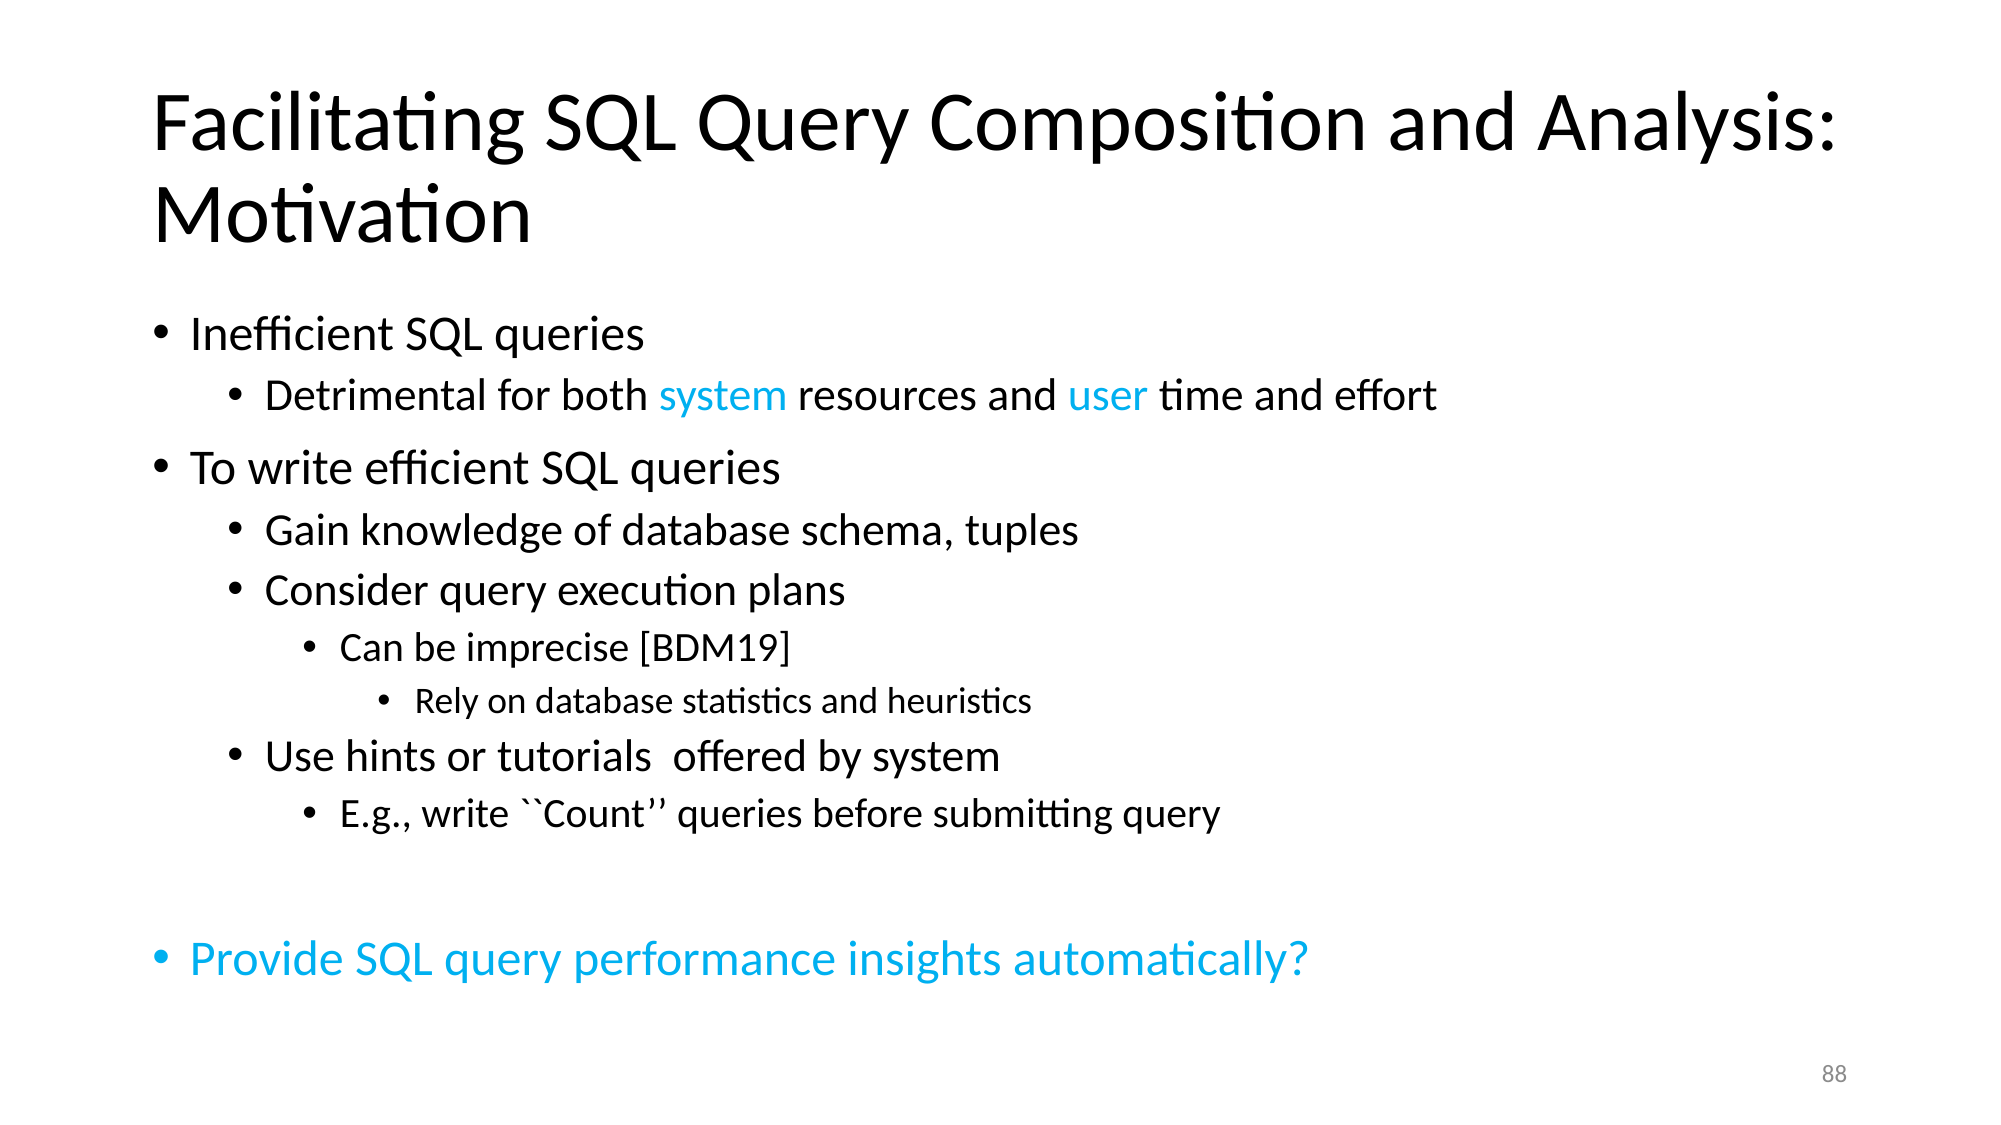

# Facilitating SQL Query Composition and Analysis: Motivation
Inefficient SQL queries
Detrimental for both system resources and user time and effort
To write efficient SQL queries
Gain knowledge of database schema, tuples
Consider query execution plans
Can be imprecise [BDM19]
Rely on database statistics and heuristics
Use hints or tutorials  offered by system
E.g., write ``Count’’ queries before submitting query

Provide SQL query performance insights automatically?
88